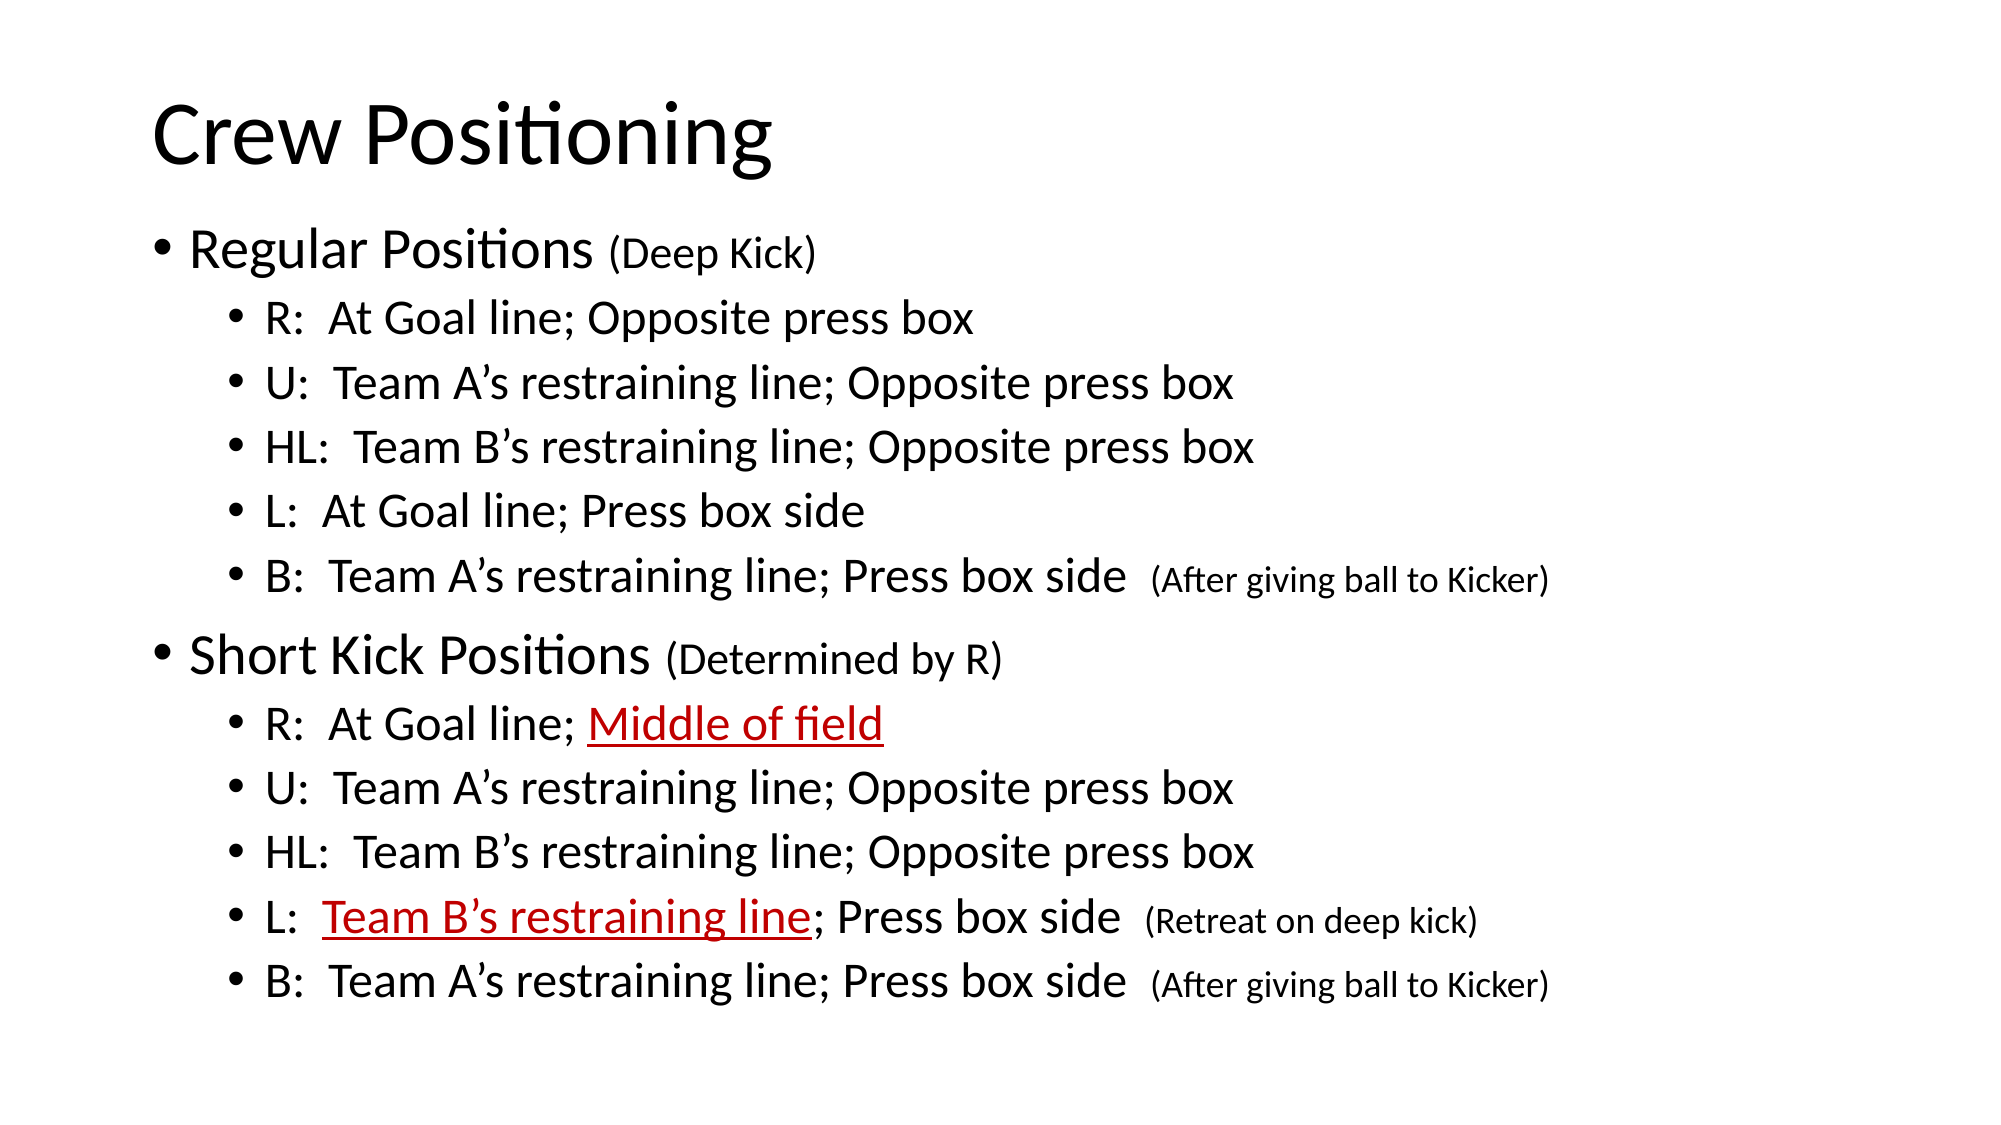

# Crew Positioning
Regular Positions (Deep Kick)
R:  At Goal line; Opposite press box
U:  Team A’s restraining line; Opposite press box
HL:  Team B’s restraining line; Opposite press box
L:  At Goal line; Press box side
B:  Team A’s restraining line; Press box side  (After giving ball to Kicker)
Short Kick Positions (Determined by R)
R:  At Goal line; Middle of field
U:  Team A’s restraining line; Opposite press box
HL:  Team B’s restraining line; Opposite press box
L:  Team B’s restraining line; Press box side  (Retreat on deep kick)
B:  Team A’s restraining line; Press box side  (After giving ball to Kicker)